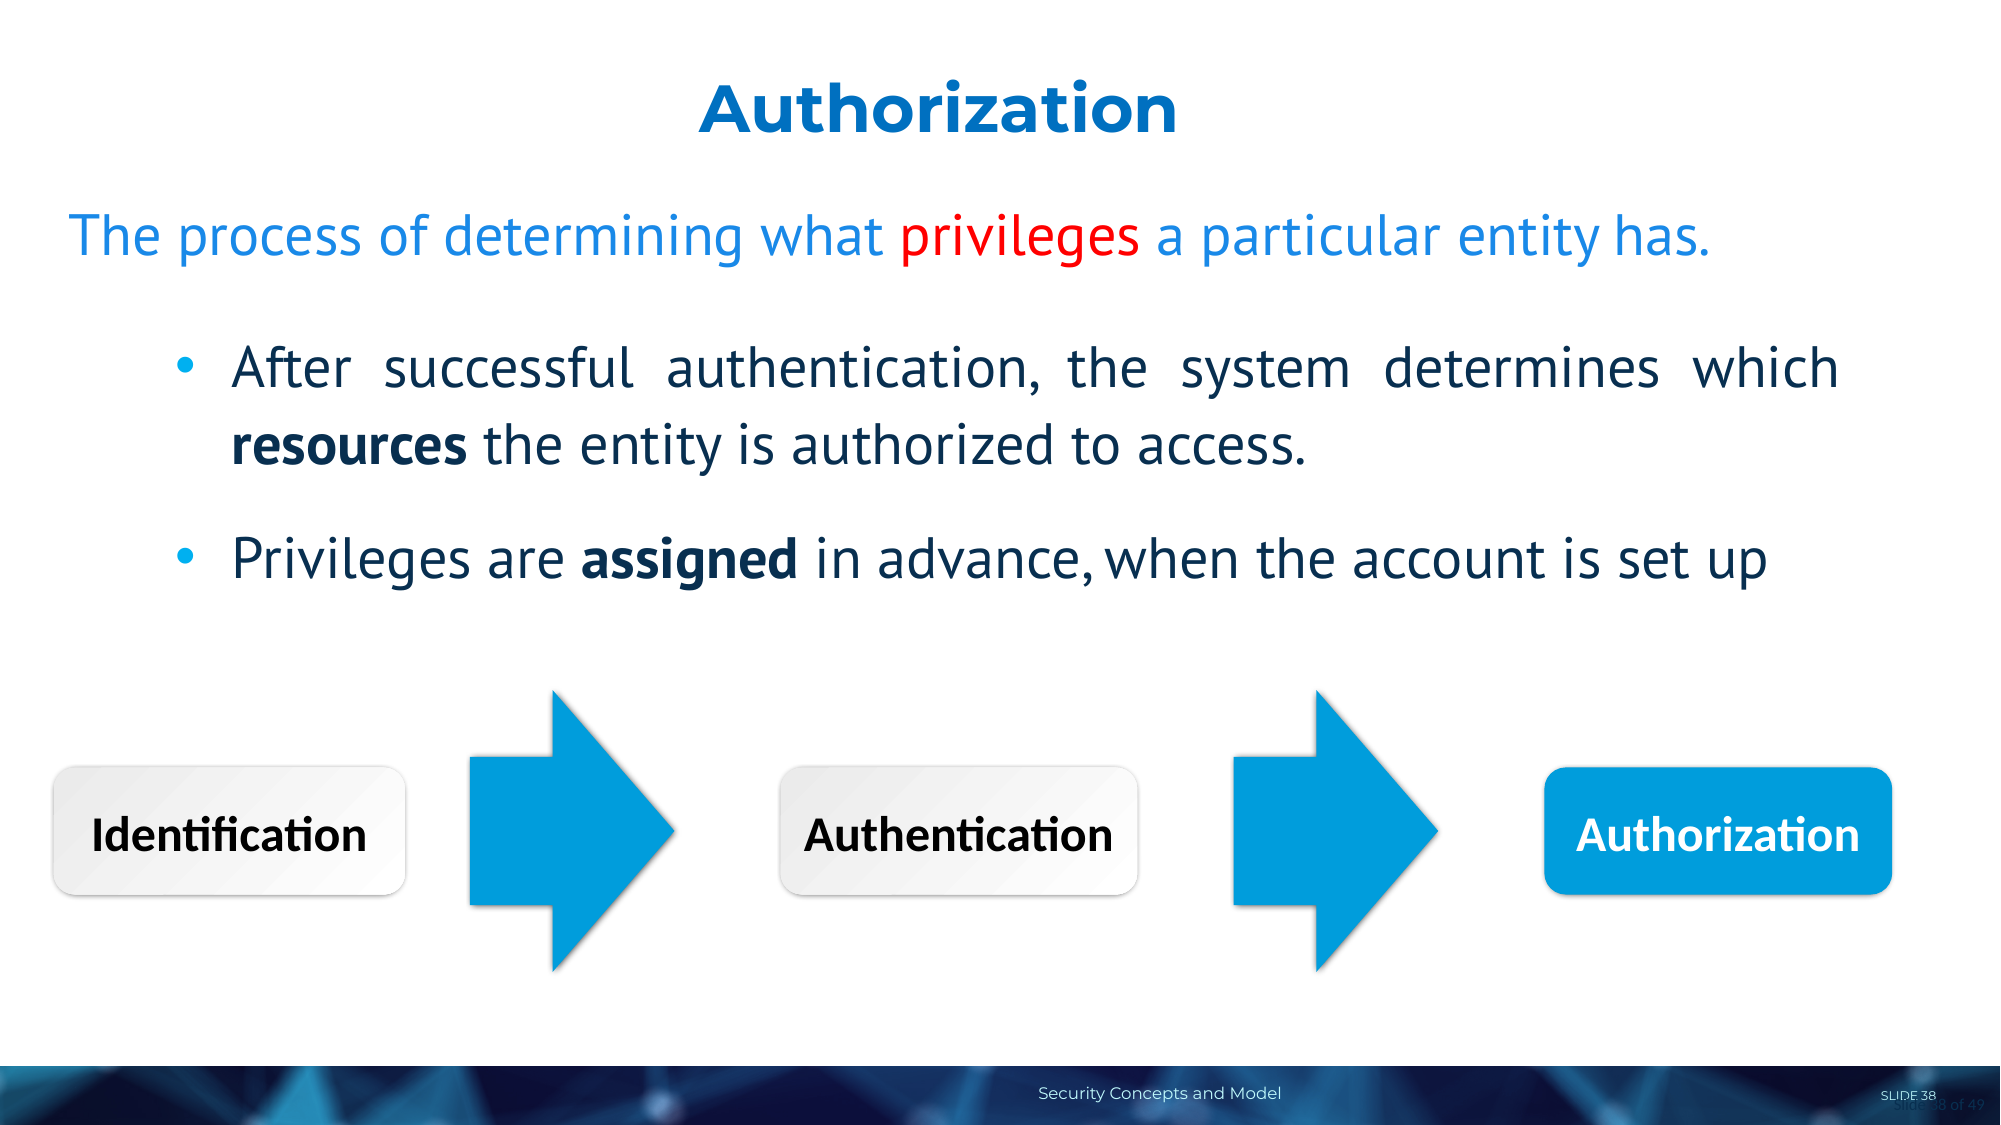

# Authorization
The process of determining what privileges a particular entity has.
After successful authentication, the system determines which resources the entity is authorized to access.
Privileges are assigned in advance, when the account is set up

Authorization
Identification
Authentication
Slide 38 of 49